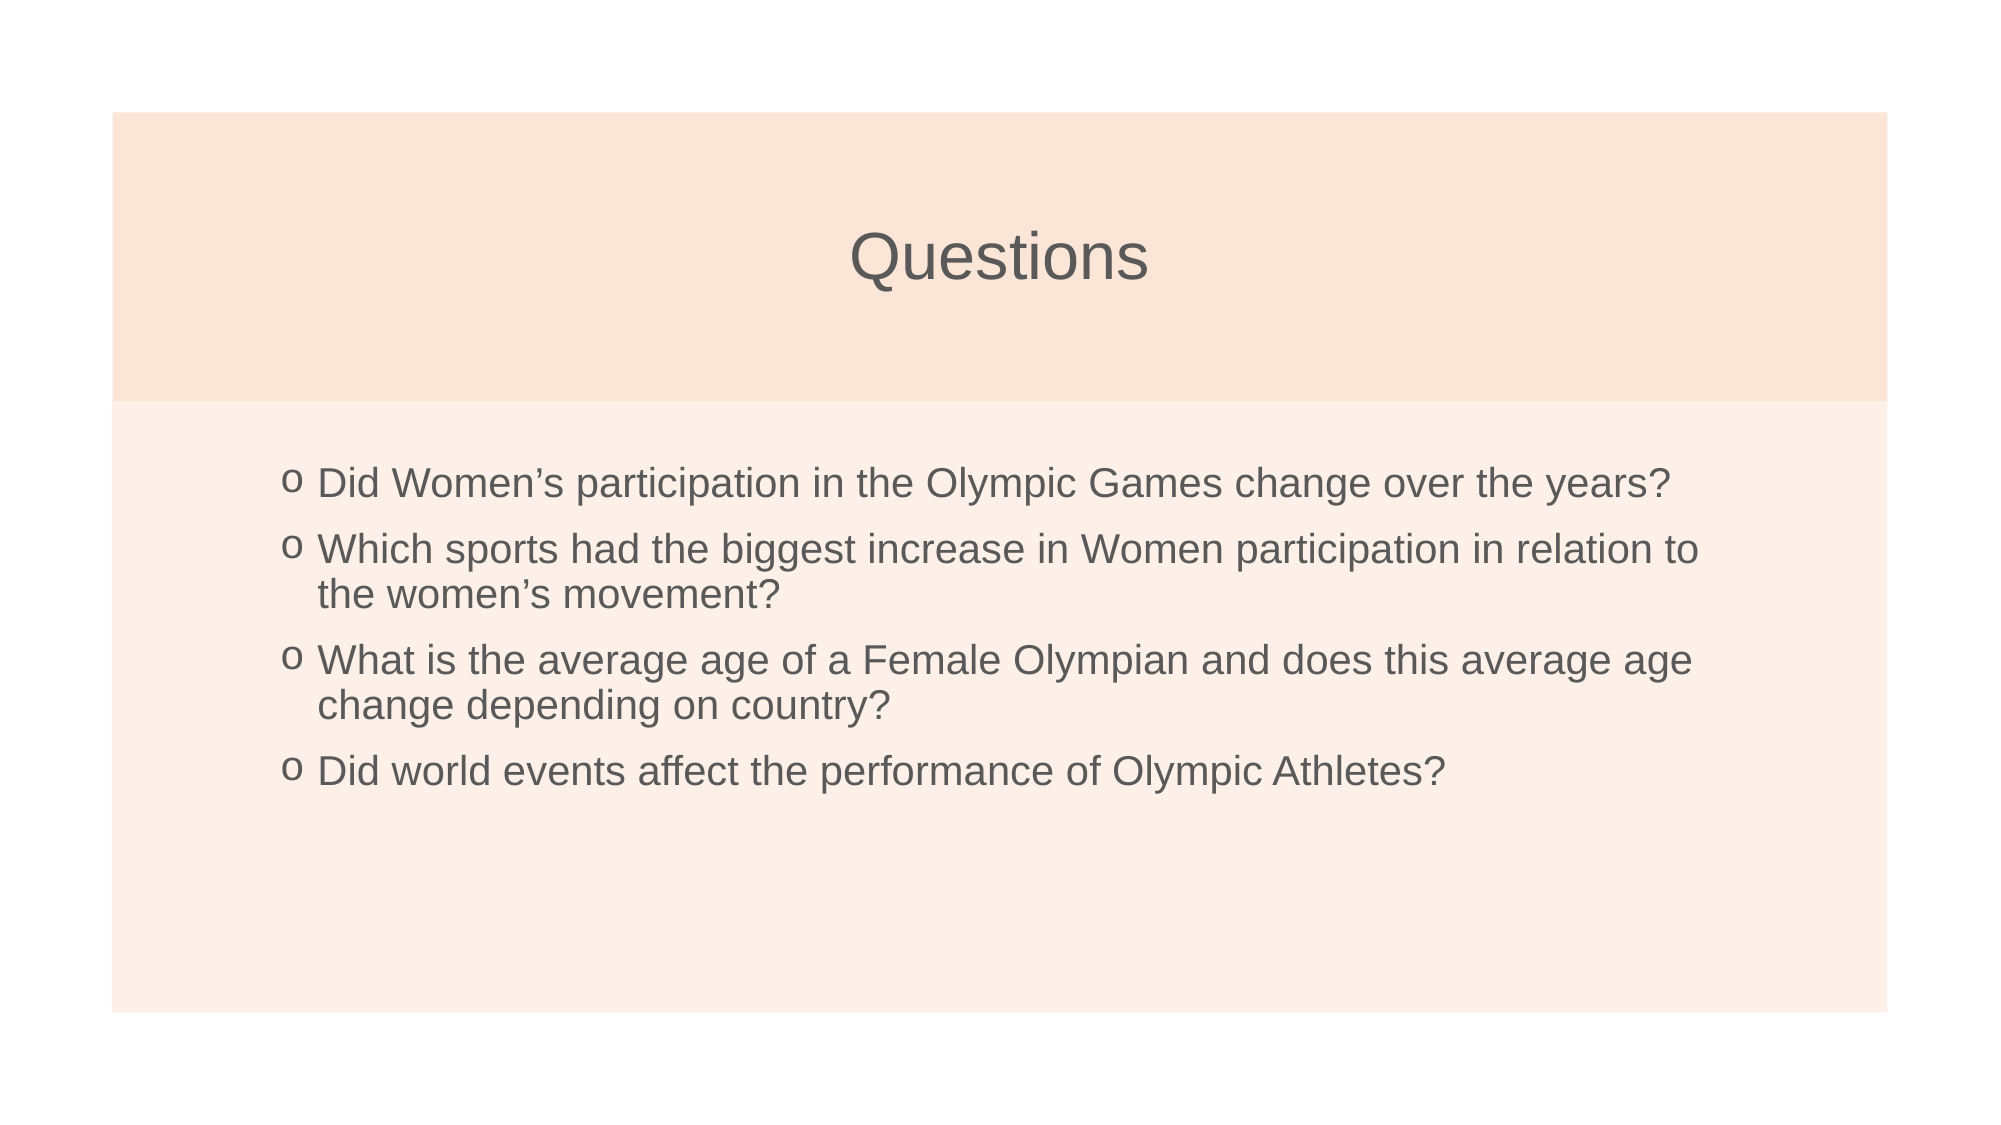

# Questions

Did Women’s participation in the Olympic Games change over the years?
Which sports had the biggest increase in Women participation in relation to the women’s movement?
What is the average age of a Female Olympian and does this average age change depending on country?
Did world events affect the performance of Olympic Athletes?